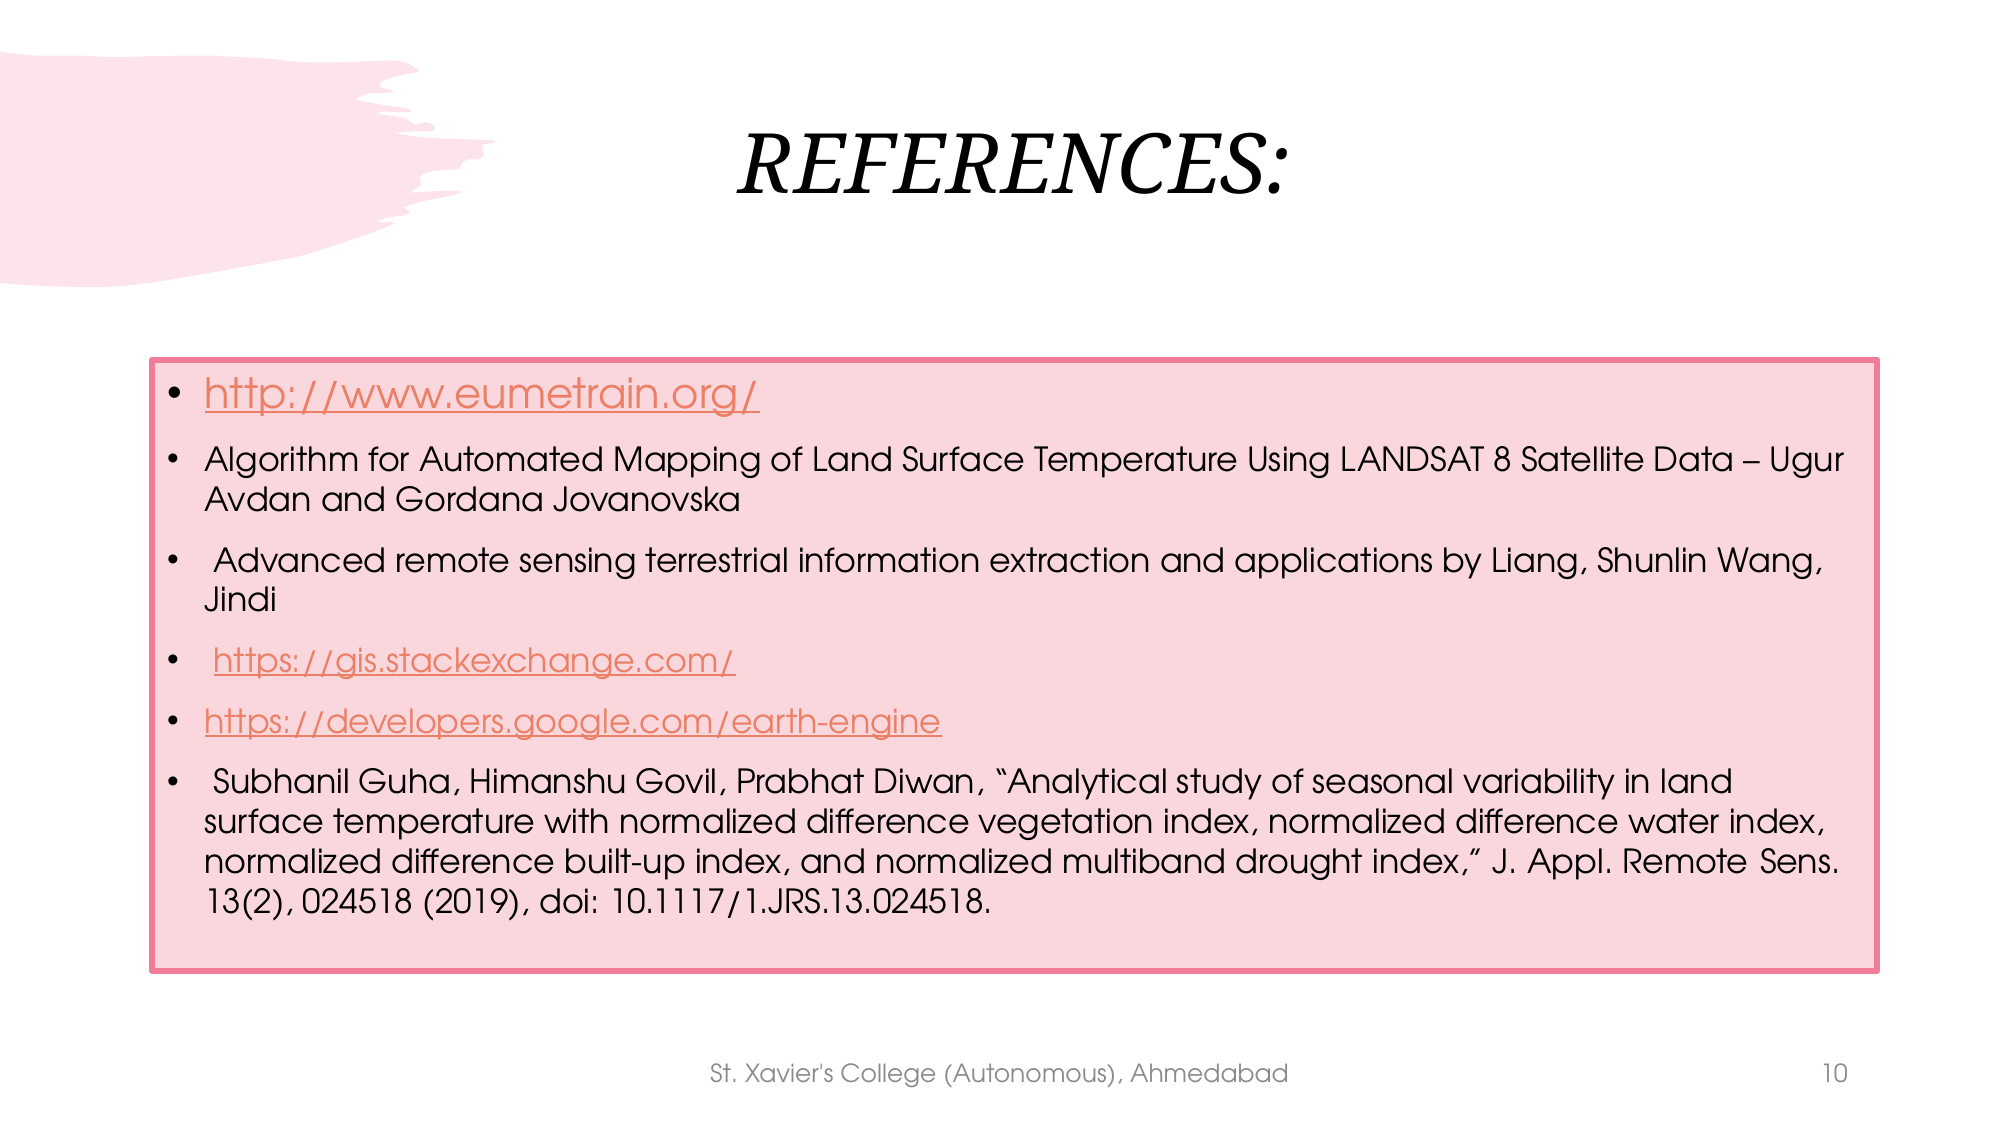

# REFERENCES:
http://www.eumetrain.org/
Algorithm for Automated Mapping of Land Surface Temperature Using LANDSAT 8 Satellite Data – Ugur Avdan and Gordana Jovanovska
 Advanced remote sensing terrestrial information extraction and applications by Liang, Shunlin Wang, Jindi
 https://gis.stackexchange.com/
https://developers.google.com/earth-engine
 Subhanil Guha, Himanshu Govil, Prabhat Diwan, “Analytical study of seasonal variability in land surface temperature with normalized difference vegetation index, normalized difference water index, normalized difference built-up index, and normalized multiband drought index,” J. Appl. Remote Sens. 13(2), 024518 (2019), doi: 10.1117/1.JRS.13.024518.

St. Xavier's College (Autonomous), Ahmedabad
10